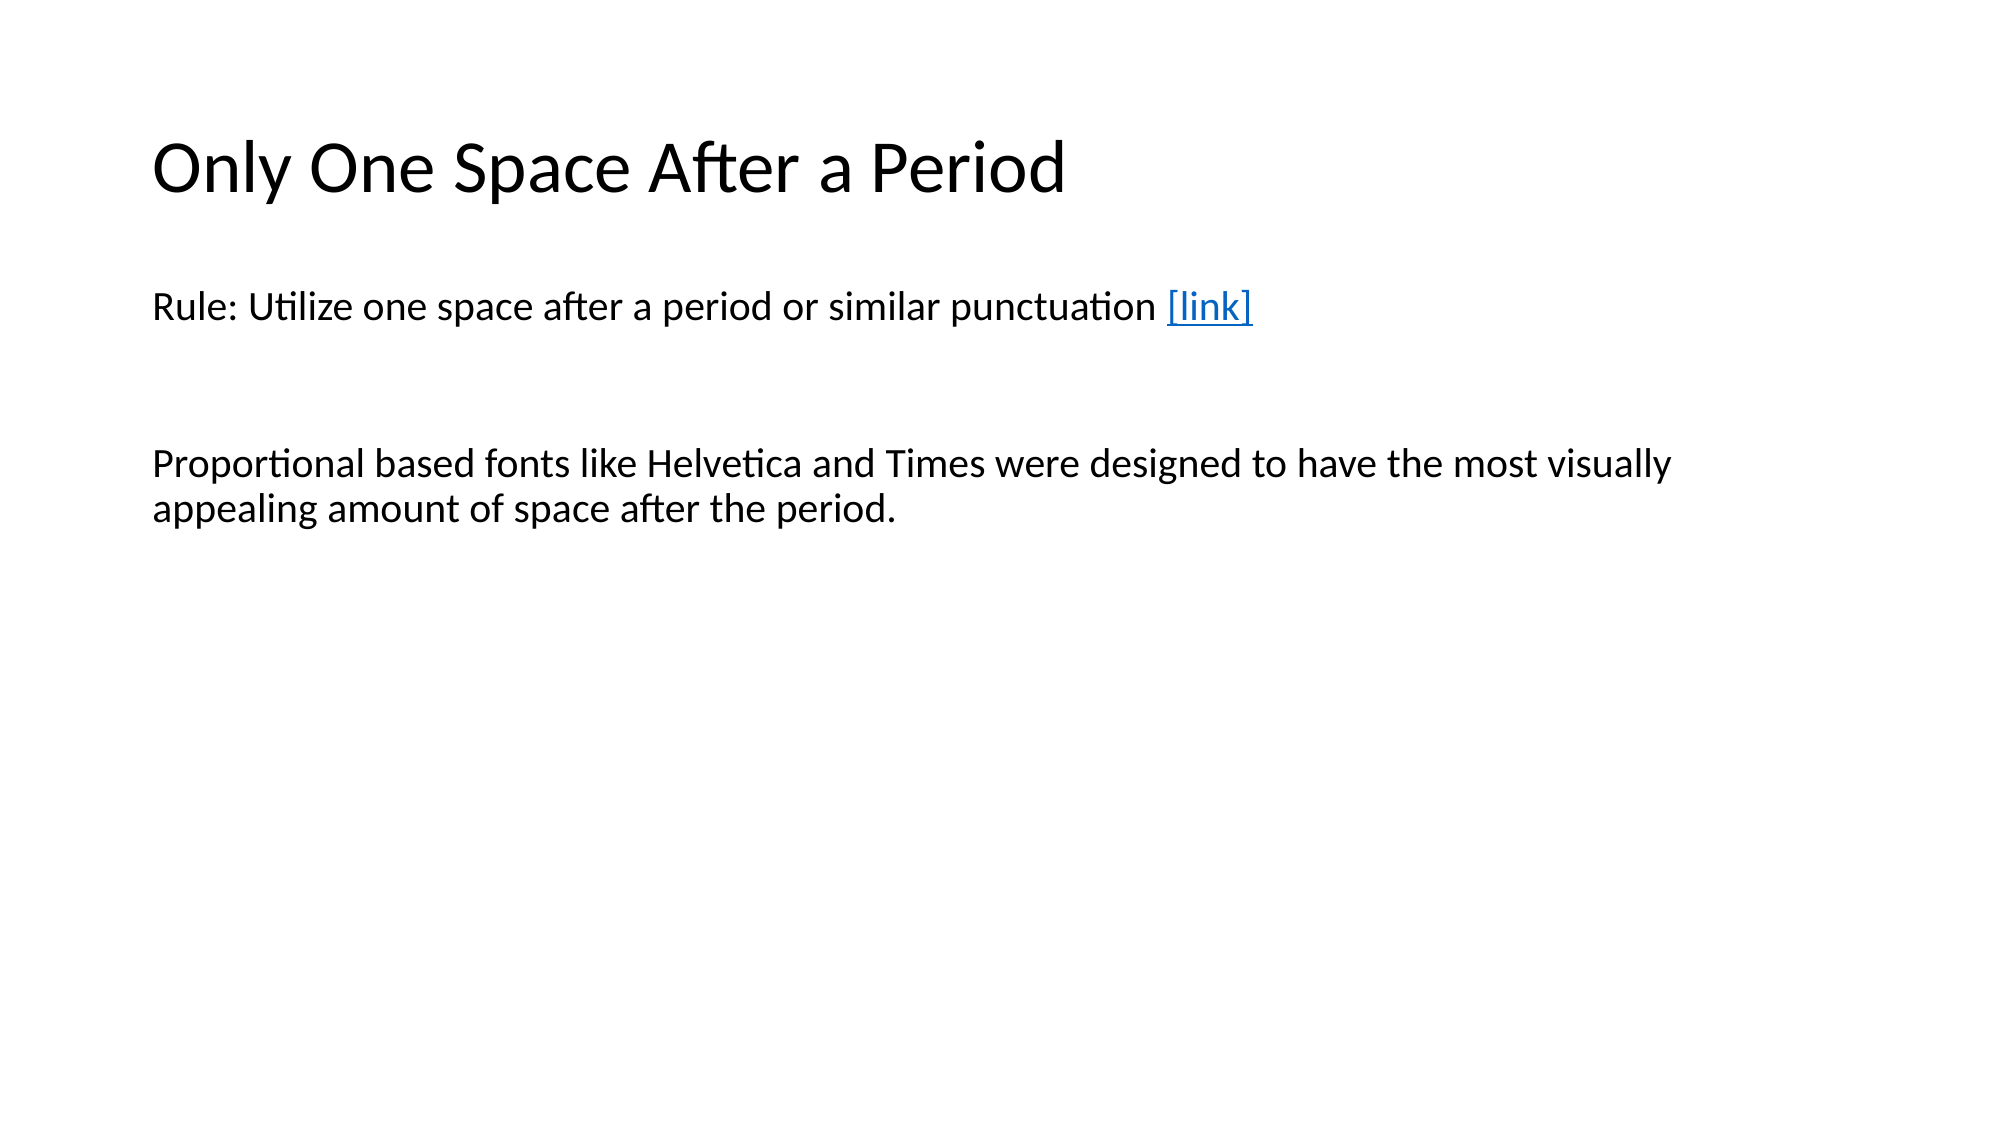

# Only One Space After a Period
Rule: Utilize one space after a period or similar punctuation [link]

Proportional based fonts like Helvetica and Times were designed to have the most visually appealing amount of space after the period.